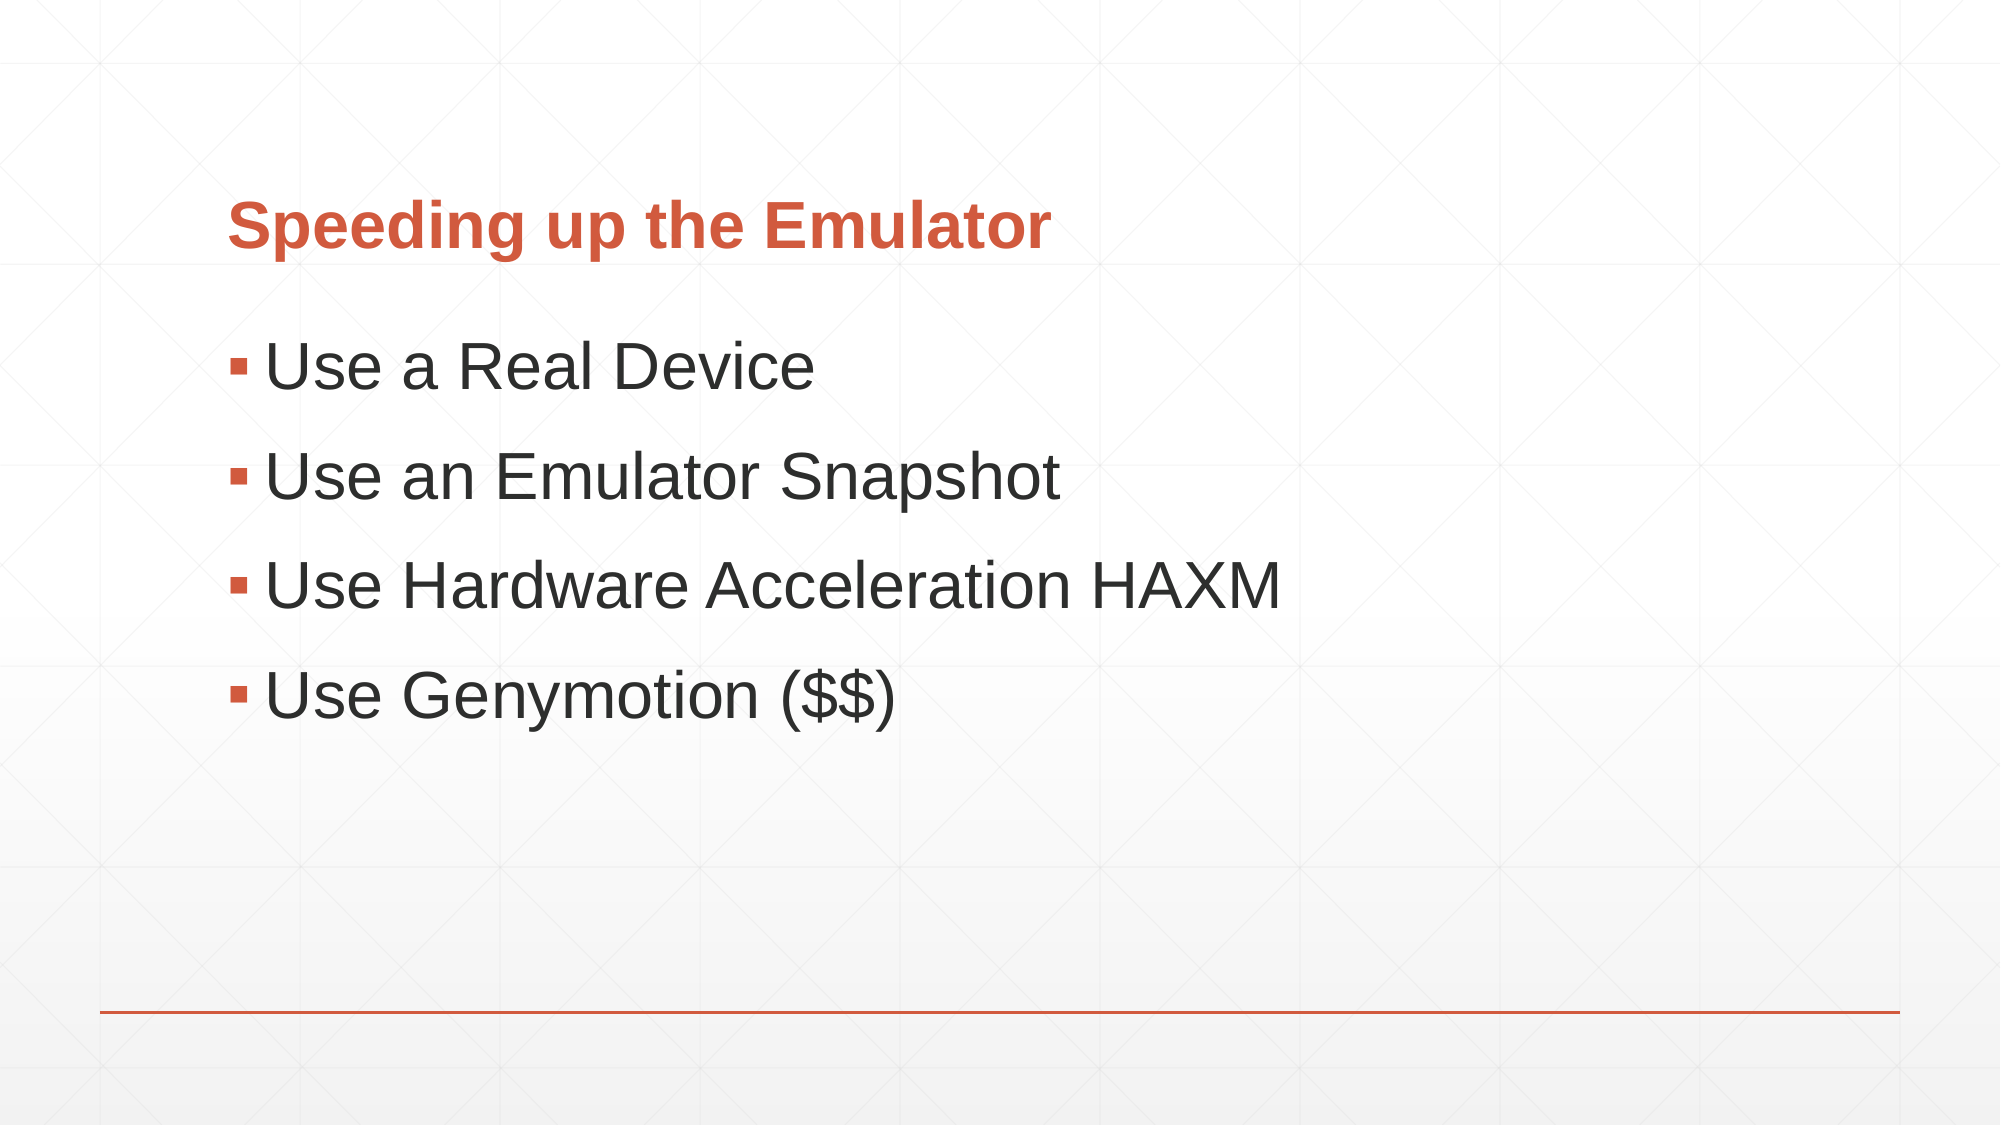

# Speeding up the Emulator
Use a Real Device
Use an Emulator Snapshot
Use Hardware Acceleration HAXM
Use Genymotion ($$)